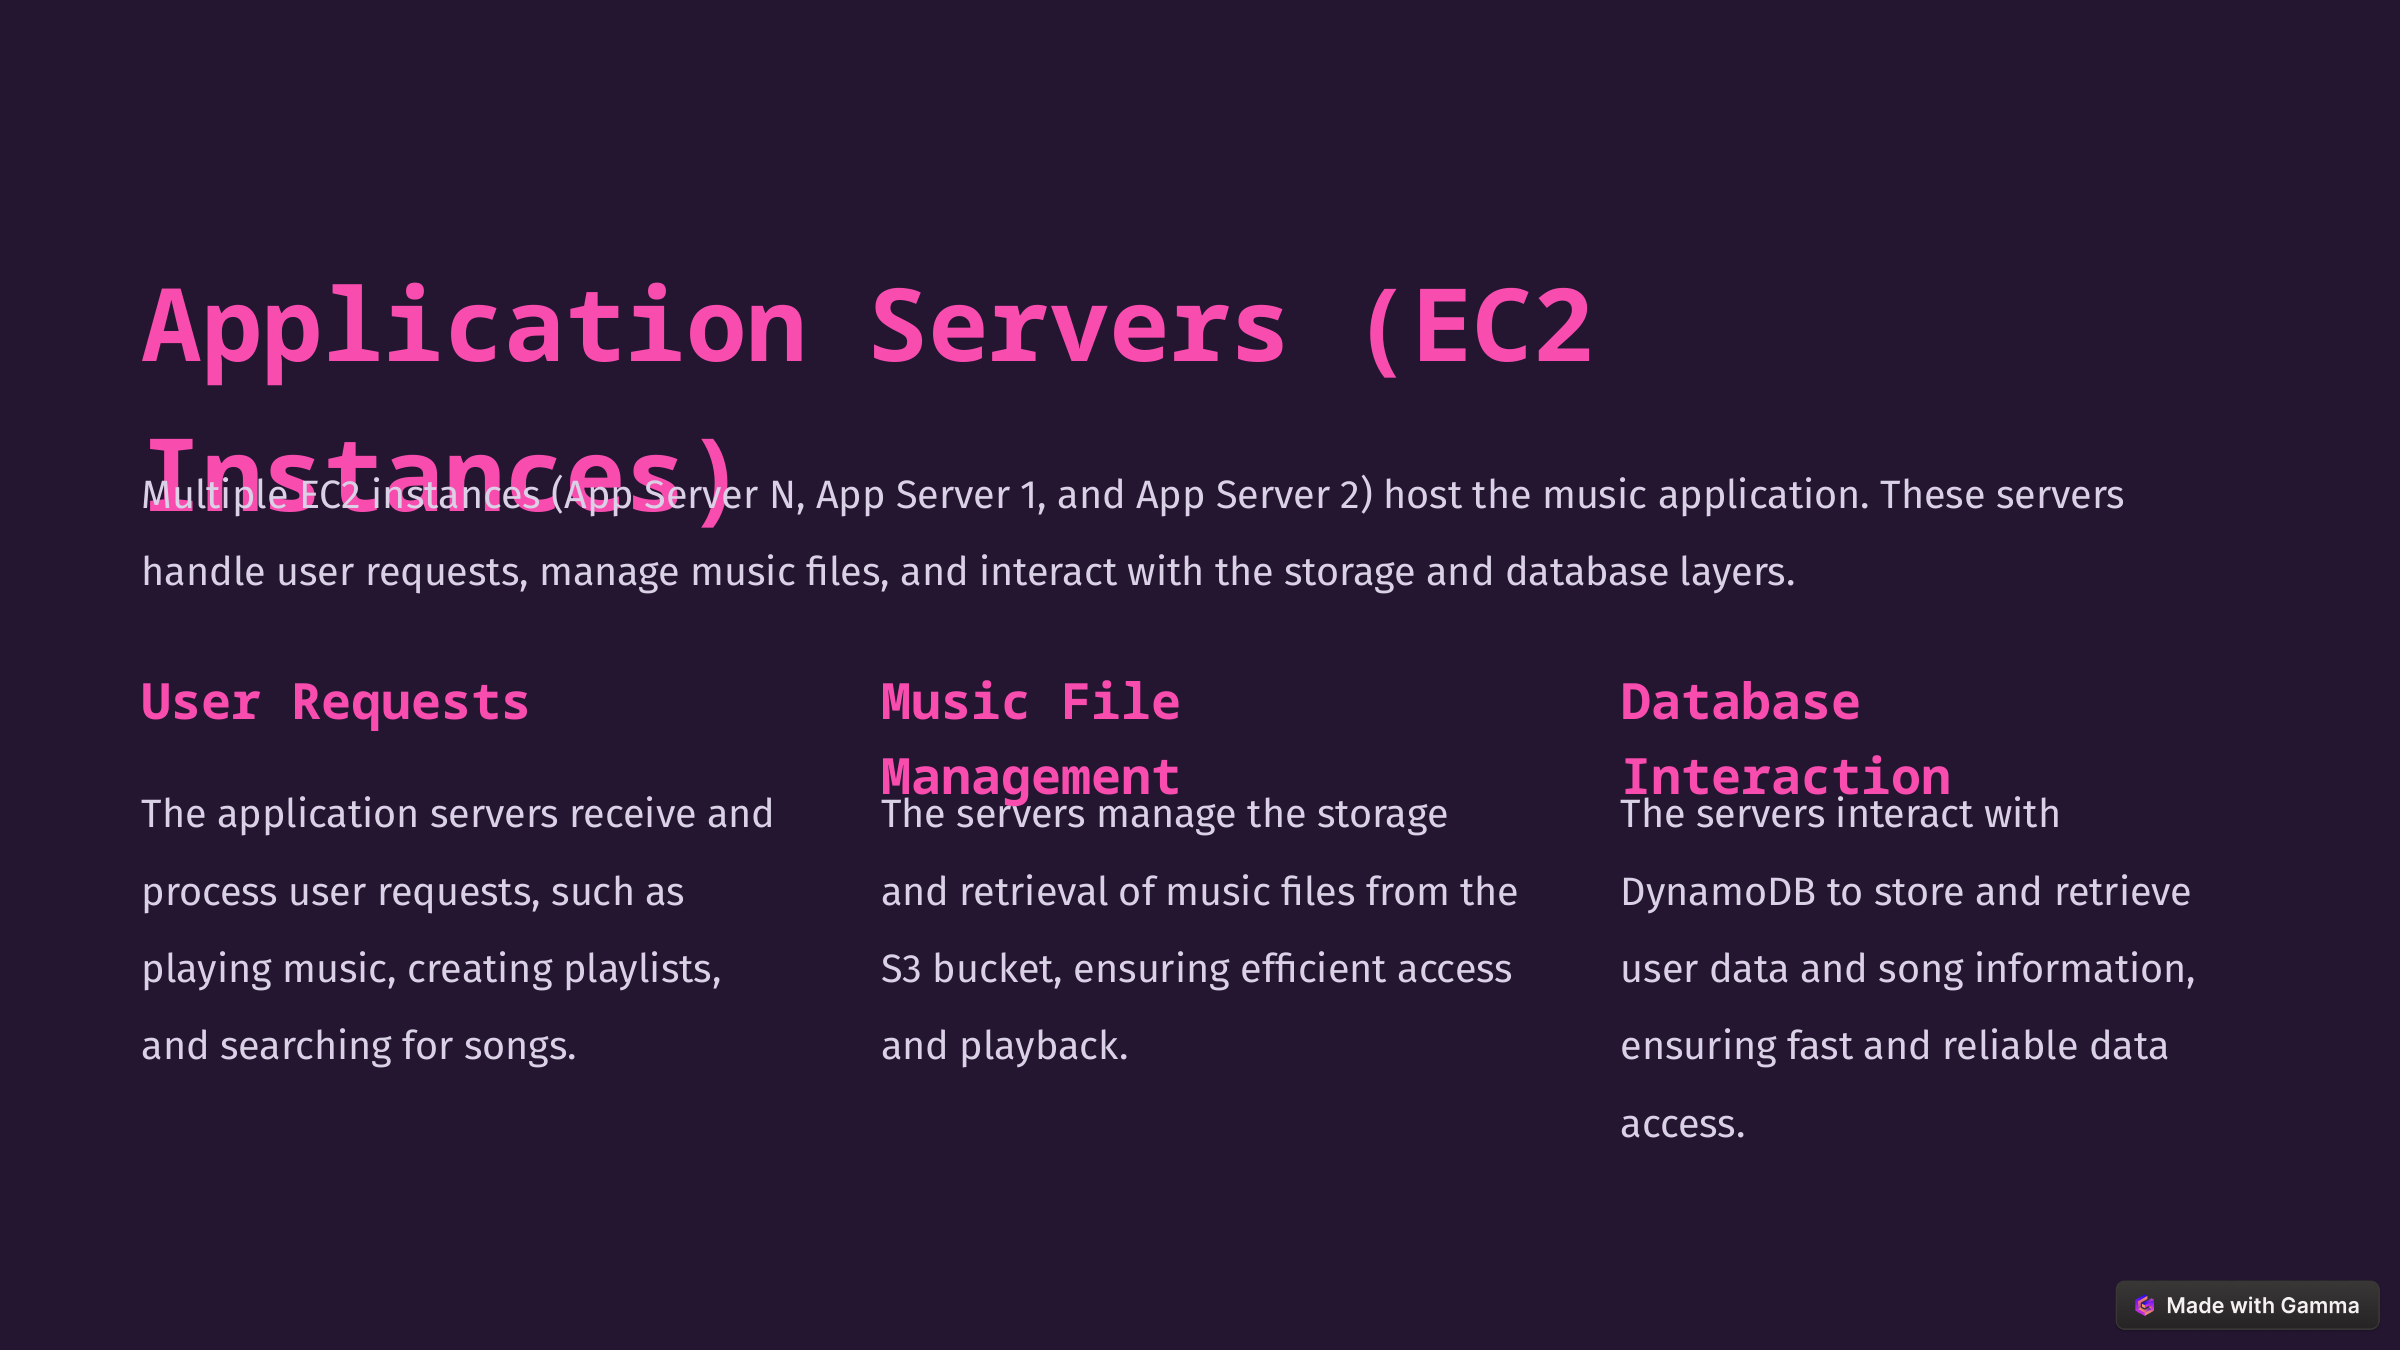

Application Servers (EC2 Instances)
Multiple EC2 instances (App Server N, App Server 1, and App Server 2) host the music application. These servers handle user requests, manage music files, and interact with the storage and database layers.
User Requests
Music File Management
Database Interaction
The application servers receive and process user requests, such as playing music, creating playlists, and searching for songs.
The servers manage the storage and retrieval of music files from the S3 bucket, ensuring efficient access and playback.
The servers interact with DynamoDB to store and retrieve user data and song information, ensuring fast and reliable data access.